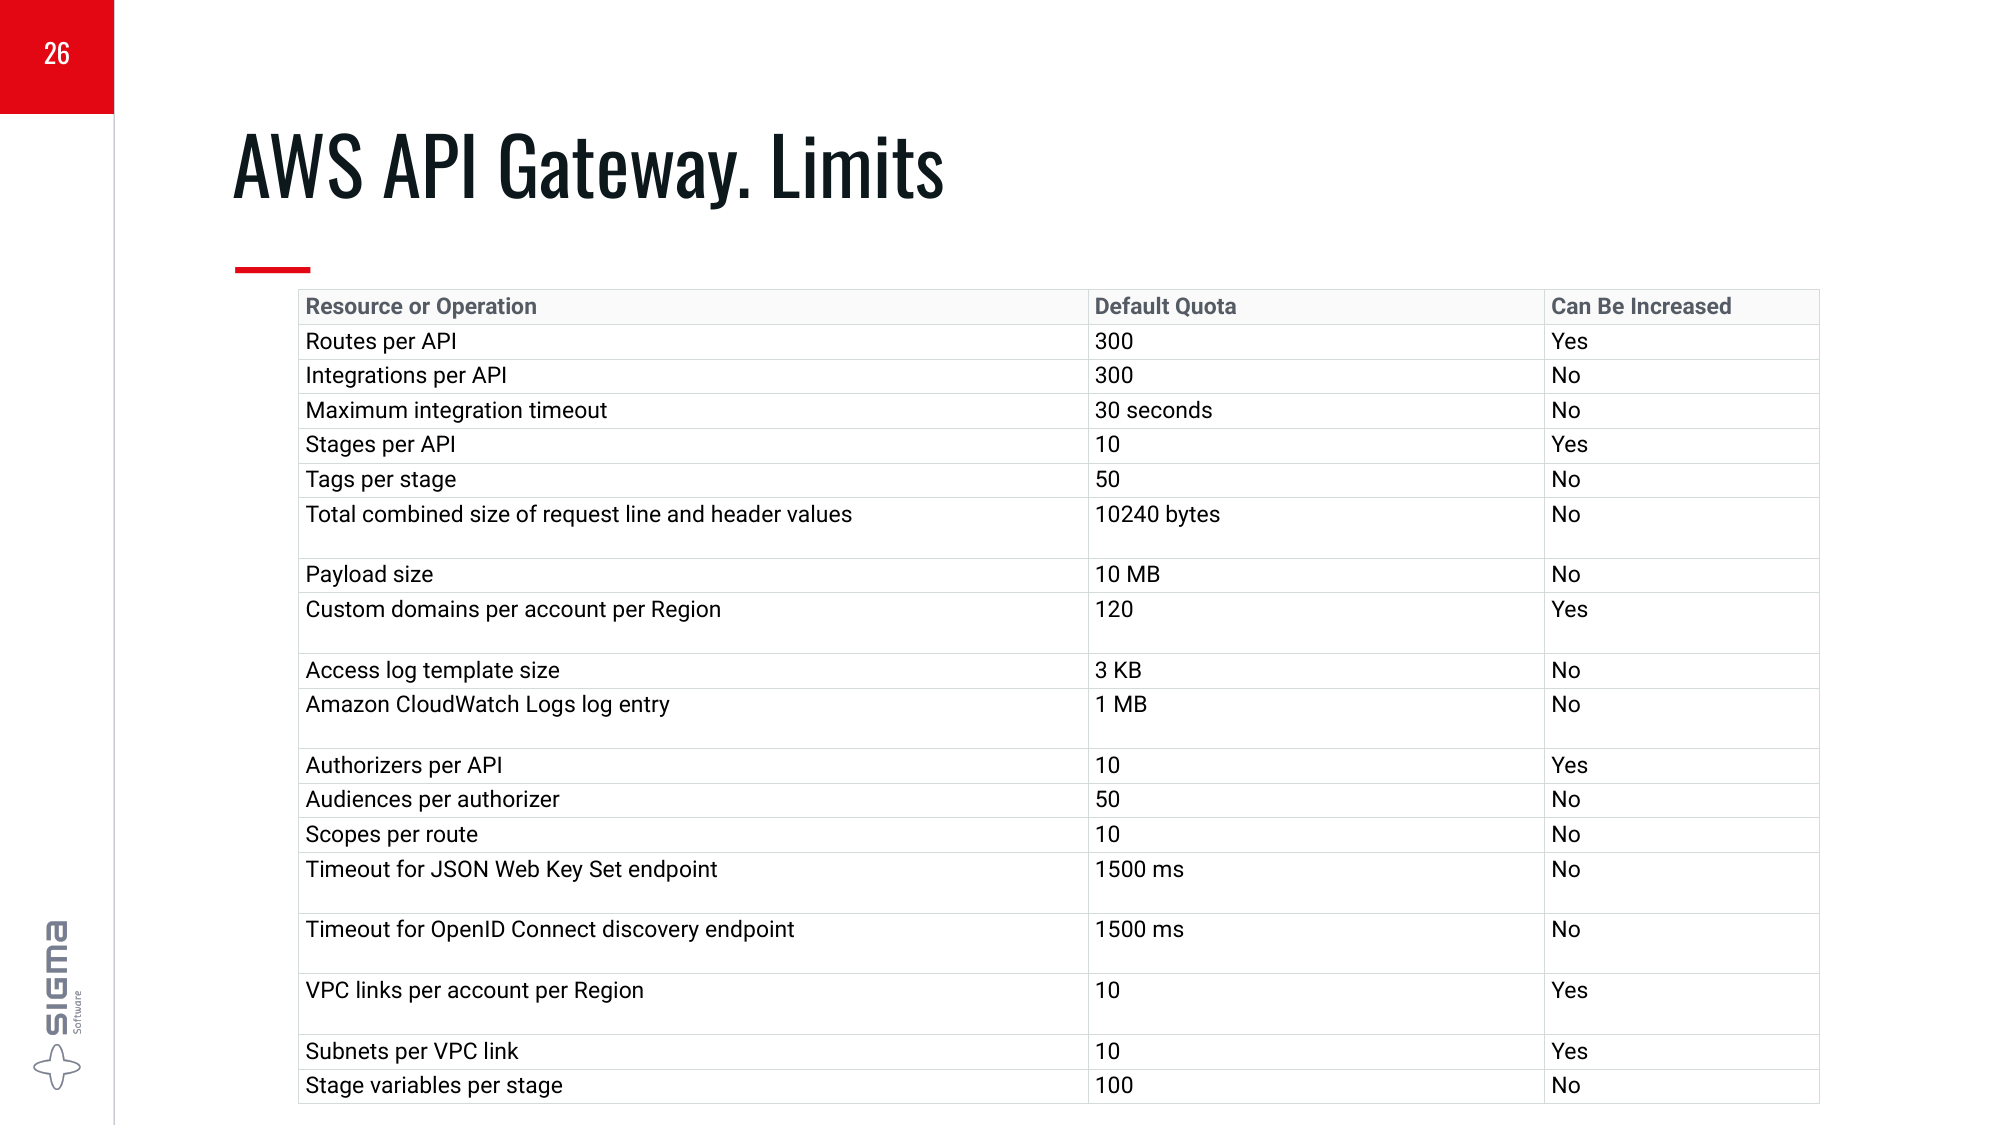

26
# AWS API Gateway. Limits —
| Resource or Operation | Default Quota | Can Be Increased |
| --- | --- | --- |
| Routes per API | 300 | Yes |
| Integrations per API | 300 | No |
| Maximum integration timeout | 30 seconds | No |
| Stages per API | 10 | Yes |
| Tags per stage | 50 | No |
| Total combined size of request line and header values | 10240 bytes | No |
| Payload size | 10 MB | No |
| Custom domains per account per Region | 120 | Yes |
| Access log template size | 3 KB | No |
| Amazon CloudWatch Logs log entry | 1 MB | No |
| Authorizers per API | 10 | Yes |
| Audiences per authorizer | 50 | No |
| Scopes per route | 10 | No |
| Timeout for JSON Web Key Set endpoint | 1500 ms | No |
| Timeout for OpenID Connect discovery endpoint | 1500 ms | No |
| VPC links per account per Region | 10 | Yes |
| Subnets per VPC link | 10 | Yes |
| Stage variables per stage | 100 | No |